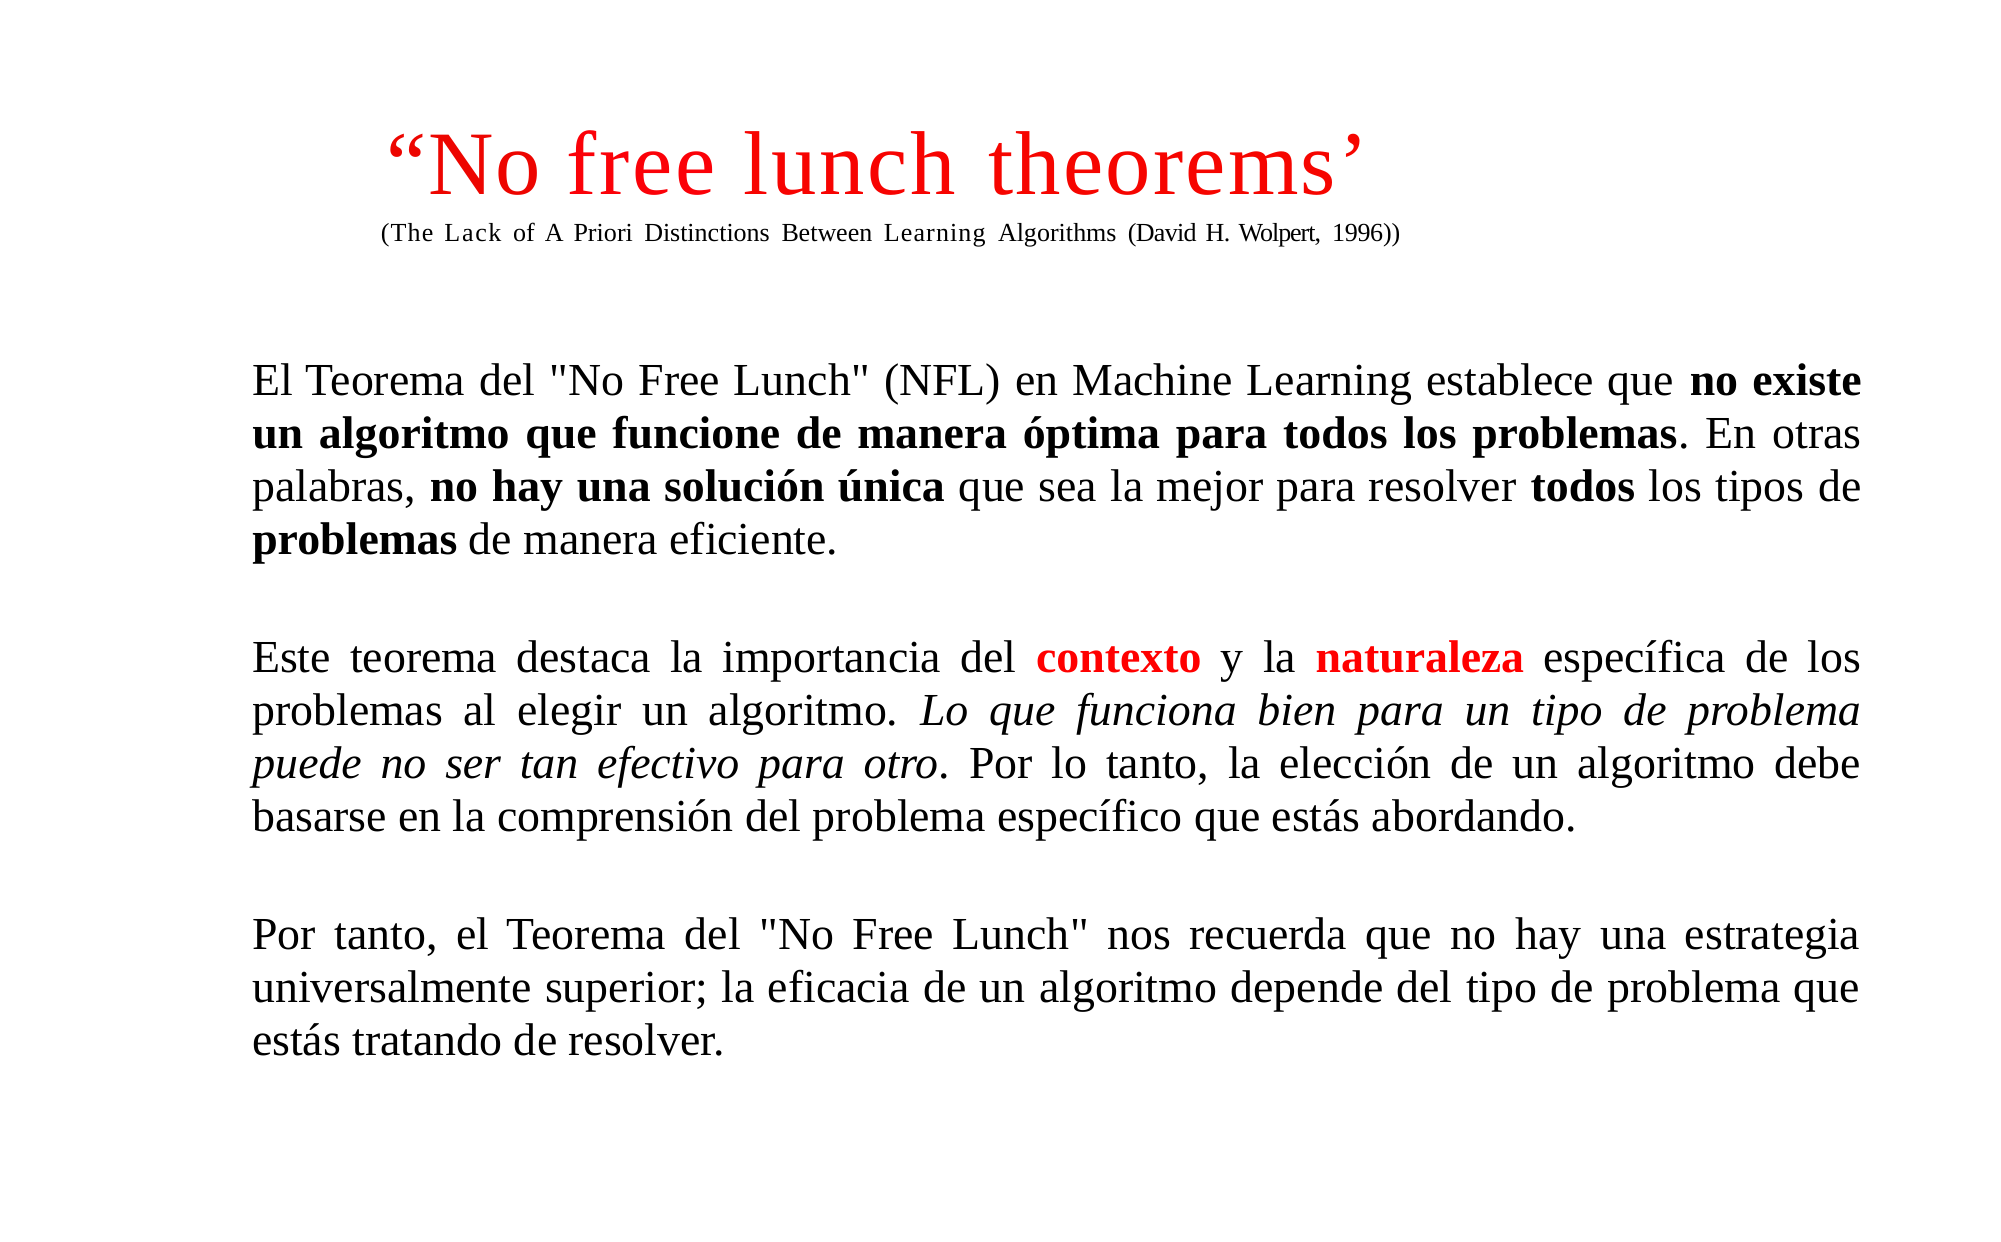

“No free lunch theorems’
(The Lack of A Priori Distinctions Between Learning Algorithms (David H. Wolpert, 1996))
El Teorema del "No Free Lunch" (NFL) en Machine Learning establece que no existe un algoritmo que funcione de manera óptima para todos los problemas. En otras palabras, no hay una solución única que sea la mejor para resolver todos los tipos de problemas de manera eficiente.

Este teorema destaca la importancia del contexto y la naturaleza específica de los problemas al elegir un algoritmo. Lo que funciona bien para un tipo de problema puede no ser tan efectivo para otro. Por lo tanto, la elección de un algoritmo debe basarse en la comprensión del problema específico que estás abordando.

Por tanto, el Teorema del "No Free Lunch" nos recuerda que no hay una estrategia universalmente superior; la eficacia de un algoritmo depende del tipo de problema que estás tratando de resolver.